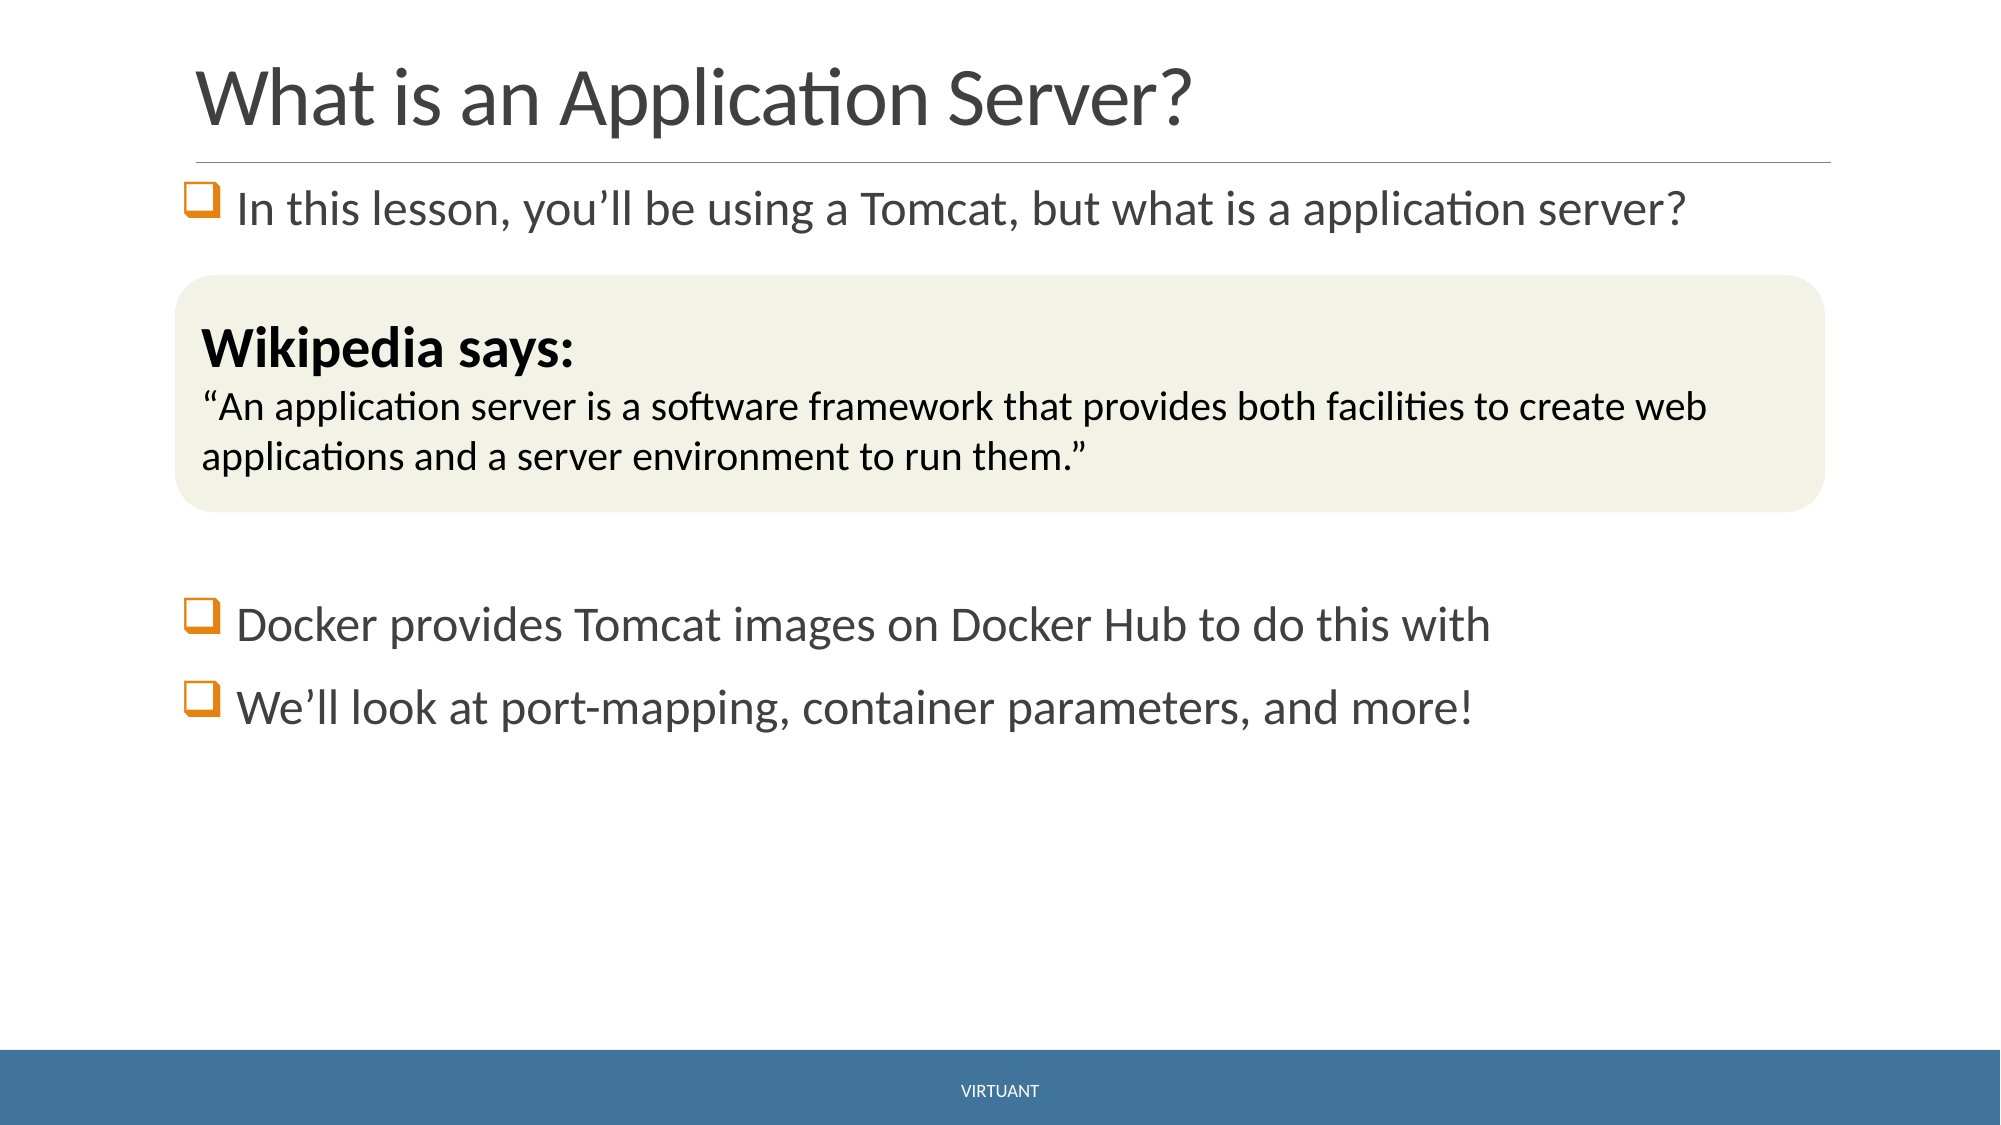

# What is an Application Server?
 In this lesson, you’ll be using a Tomcat, but what is a application server?

 Docker provides Tomcat images on Docker Hub to do this with
 We’ll look at port-mapping, container parameters, and more!

Wikipedia says:
“An application server is a software framework that provides both facilities to create web applications and a server environment to run them.”
Virtuant